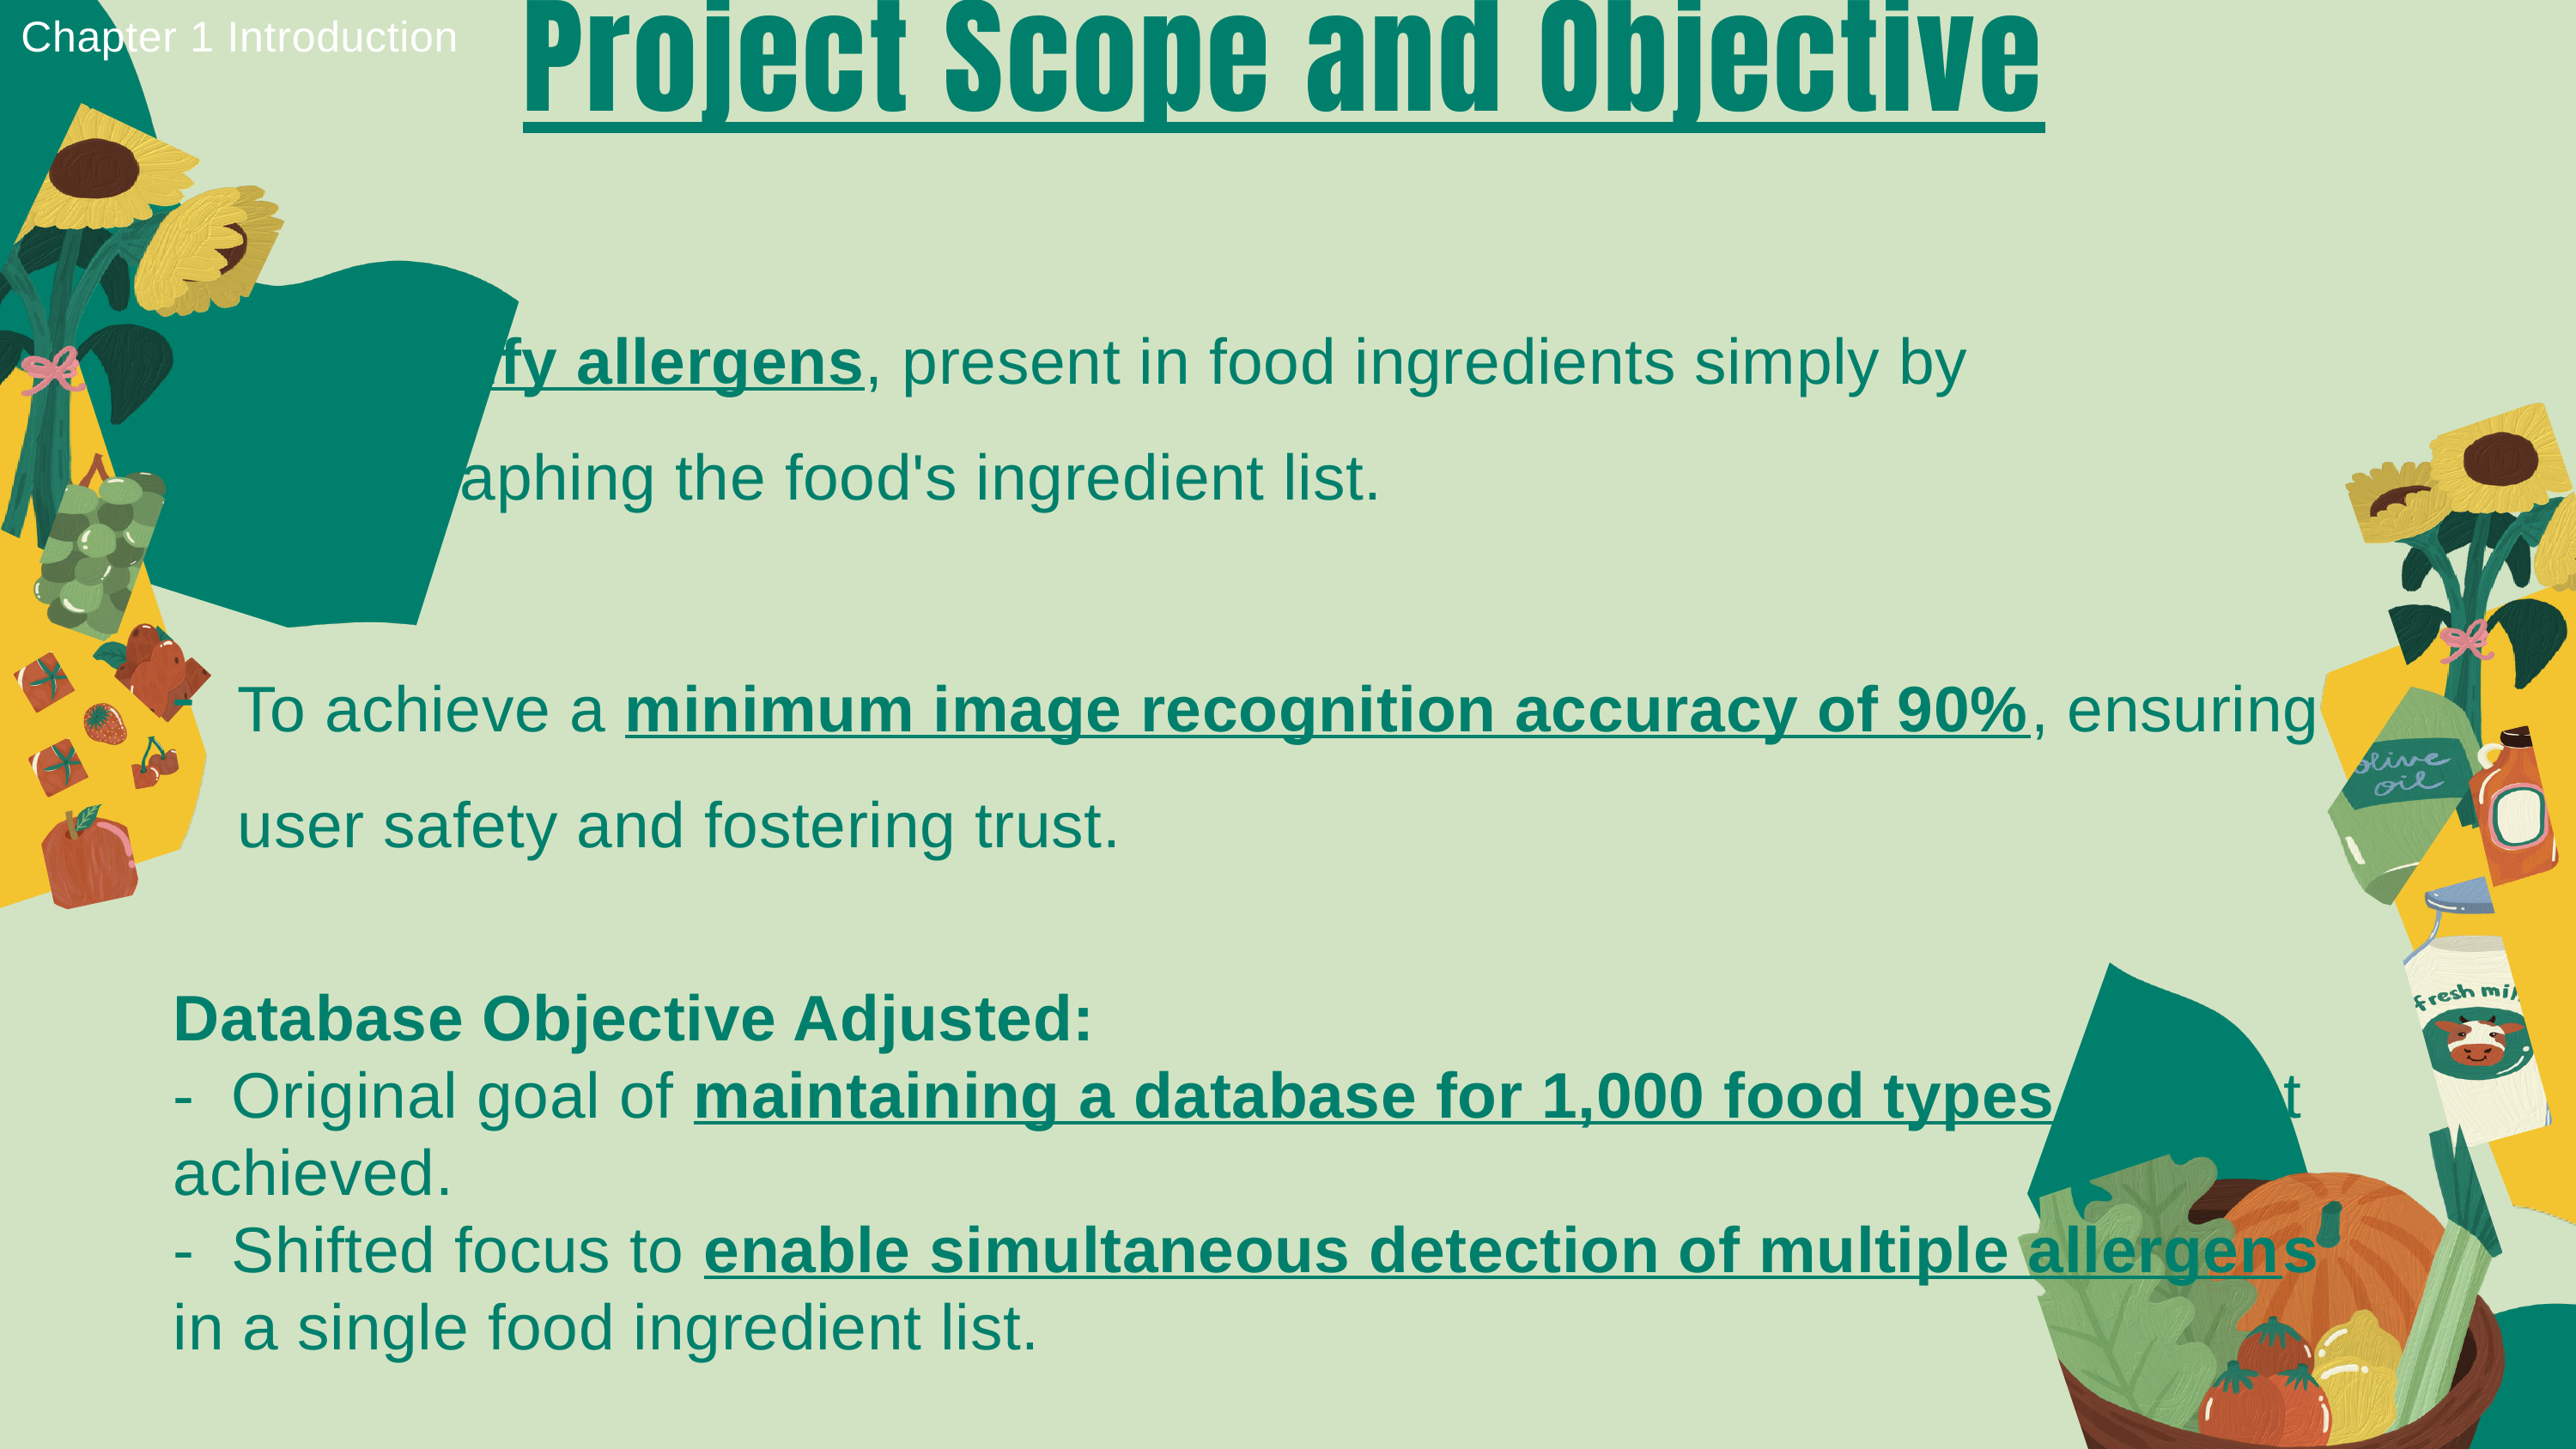

Project Scope and Objective
Chapter 1 Introduction

To identify allergens, present in food ingredients simply by photographing the food's ingredient list.

To achieve a minimum image recognition accuracy of 90%, ensuring user safety and fostering trust.

Database Objective Adjusted:
-  Original goal of maintaining a database for 1,000 food types was not achieved.
-  Shifted focus to enable simultaneous detection of multiple allergens in a single food ingredient list.